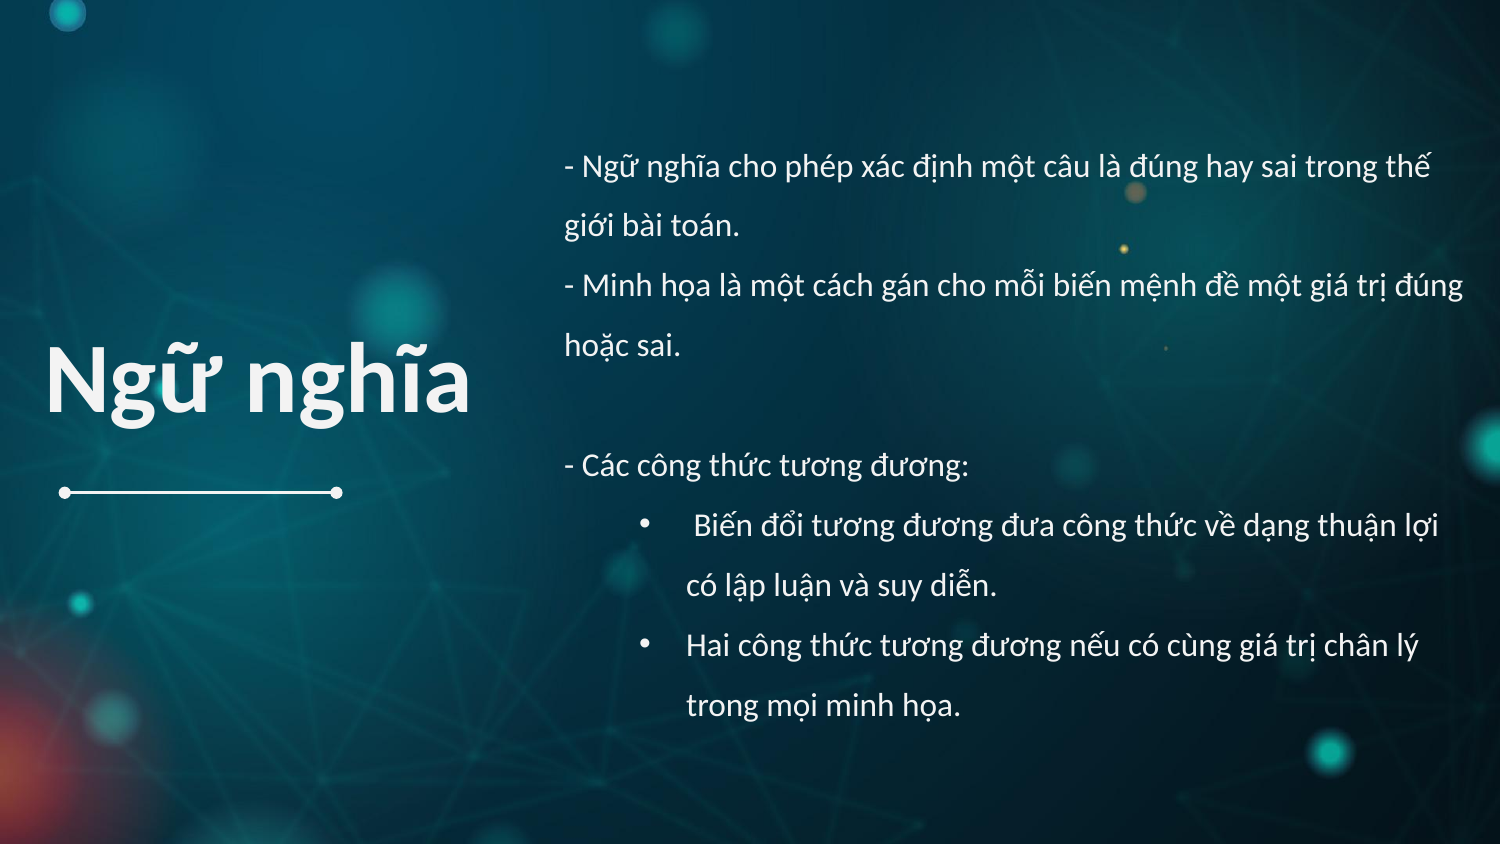

- Ngữ nghĩa cho phép xác định một câu là đúng hay sai trong thế giới bài toán.
- Minh họa là một cách gán cho mỗi biến mệnh đề một giá trị đúng hoặc sai.

- Các công thức tương đương:
 Biến đổi tương đương đưa công thức về dạng thuận lợi có lập luận và suy diễn.
Hai công thức tương đương nếu có cùng giá trị chân lý trong mọi minh họa.
# Ngữ nghĩa